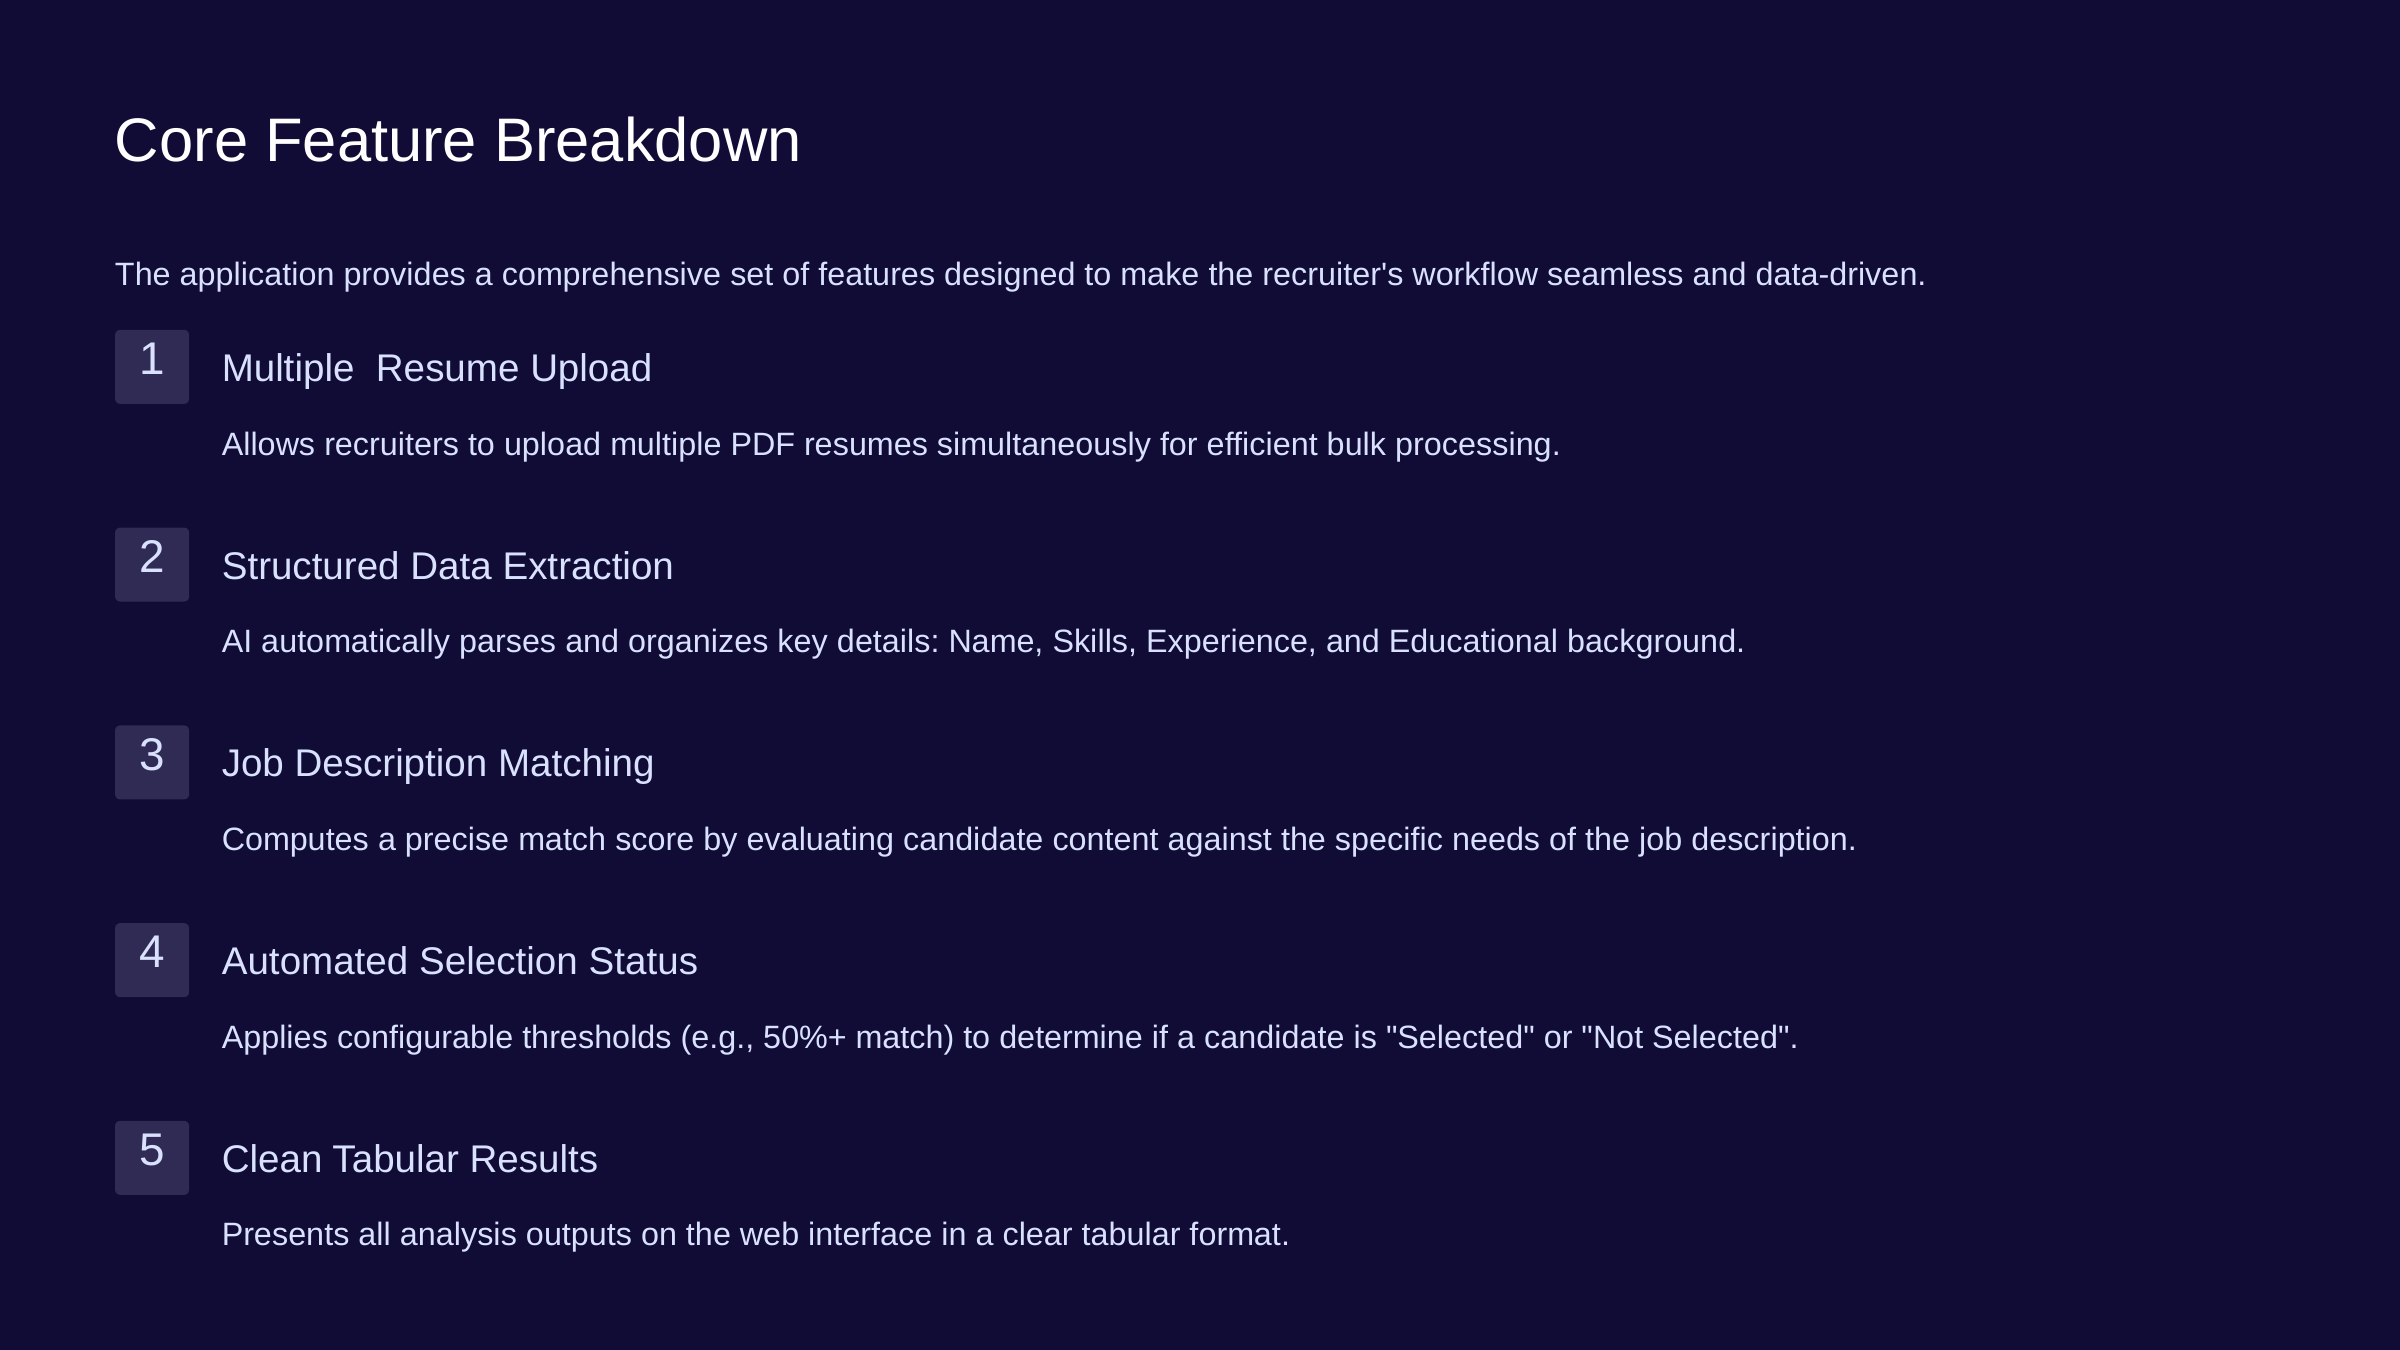

Core Feature Breakdown
The application provides a comprehensive set of features designed to make the recruiter's workflow seamless and data-driven.

1
Multiple  Resume Upload
Allows recruiters to upload multiple PDF resumes simultaneously for efficient bulk processing.

2
Structured Data Extraction
AI automatically parses and organizes key details: Name, Skills, Experience, and Educational background.

3
Job Description Matching
Computes a precise match score by evaluating candidate content against the specific needs of the job description.

4
Automated Selection Status
Applies configurable thresholds (e.g., 50%+ match) to determine if a candidate is "Selected" or "Not Selected".

5
Clean Tabular Results
Presents all analysis outputs on the web interface in a clear tabular format.